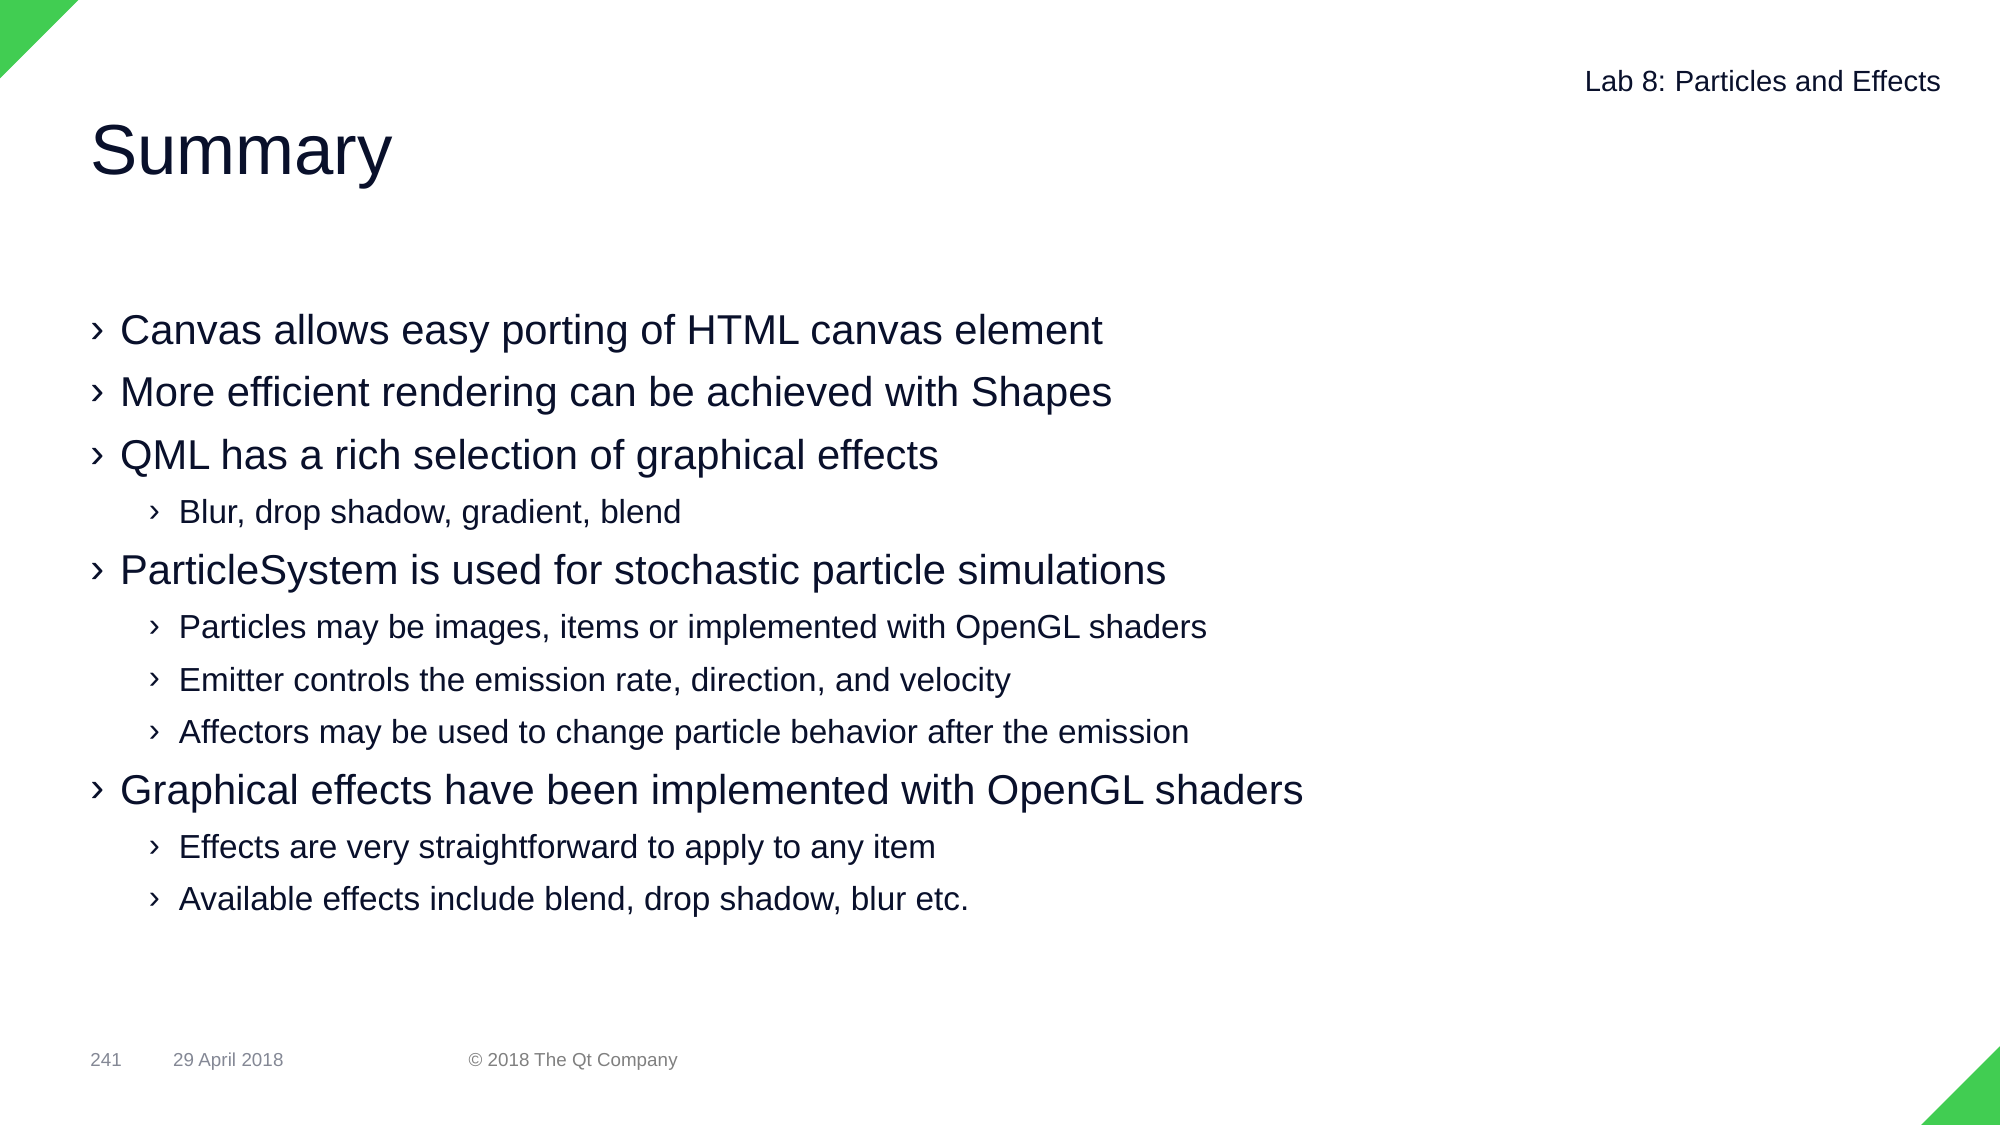

Lab 8: Particles and Effects
# Summary
Canvas allows easy porting of HTML canvas element
More efficient rendering can be achieved with Shapes
QML has a rich selection of graphical effects
Blur, drop shadow, gradient, blend
ParticleSystem is used for stochastic particle simulations
Particles may be images, items or implemented with OpenGL shaders
Emitter controls the emission rate, direction, and velocity
Affectors may be used to change particle behavior after the emission
Graphical effects have been implemented with OpenGL shaders
Effects are very straightforward to apply to any item
Available effects include blend, drop shadow, blur etc.
241
29 April 2018
© 2018 The Qt Company